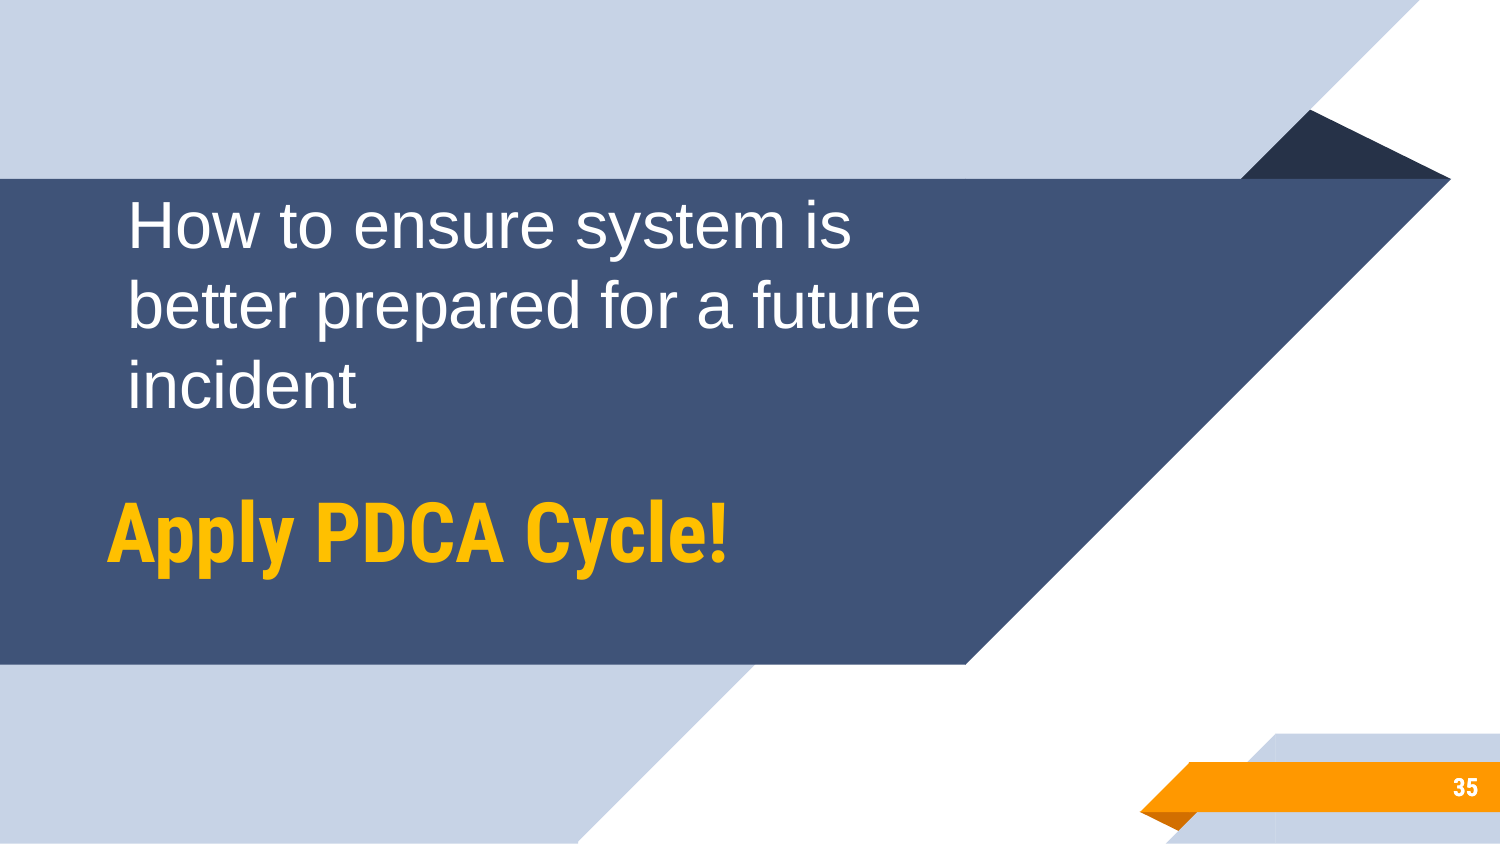

How to ensure system is better prepared for a future incident

Apply PDCA Cycle!
35
35